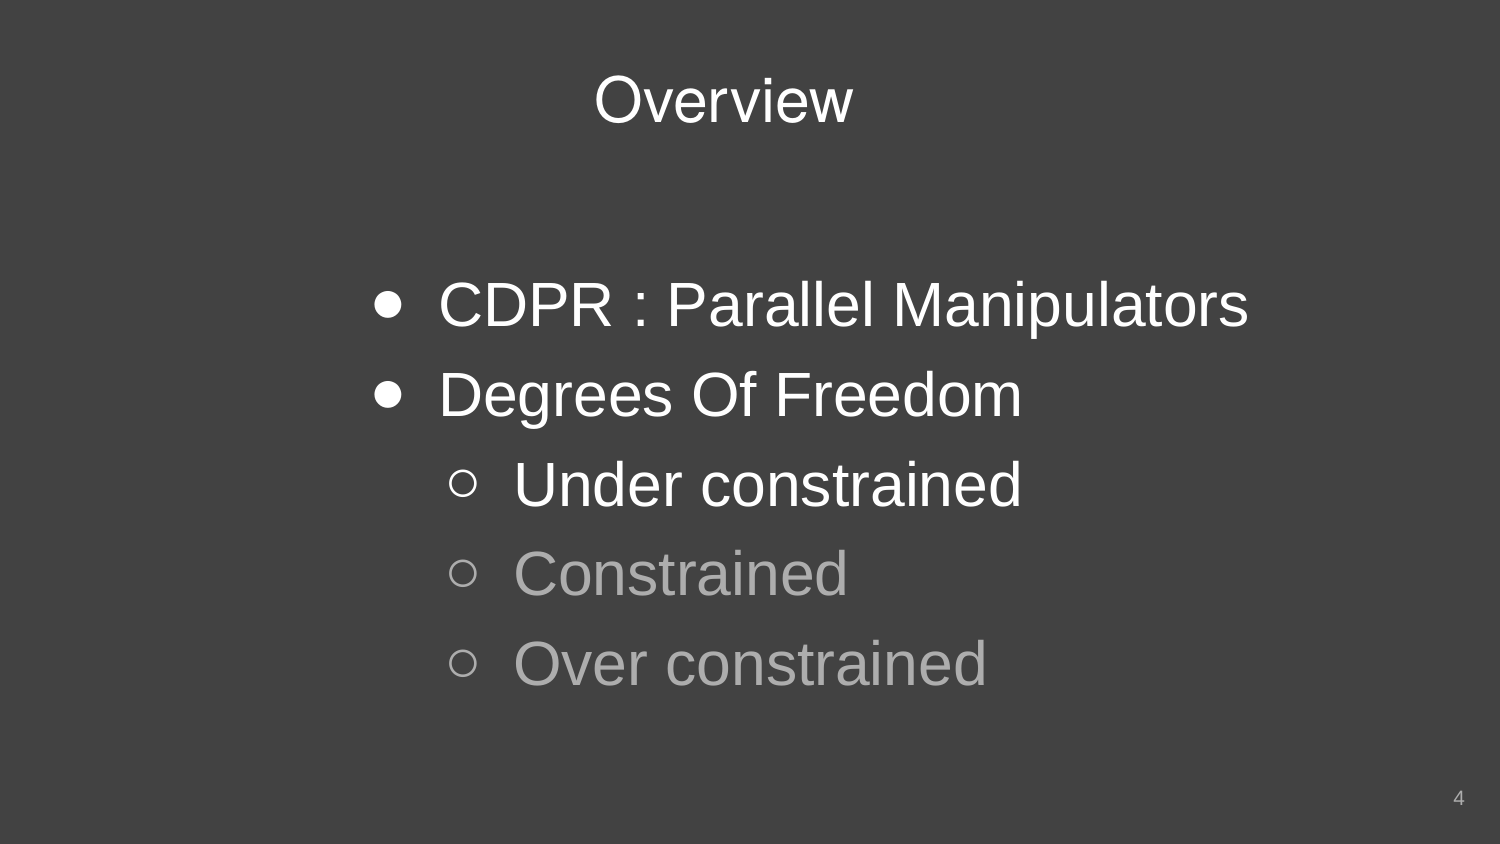

# Overview
CDPR : Parallel Manipulators
Degrees Of Freedom
Under constrained
Constrained
Over constrained
4